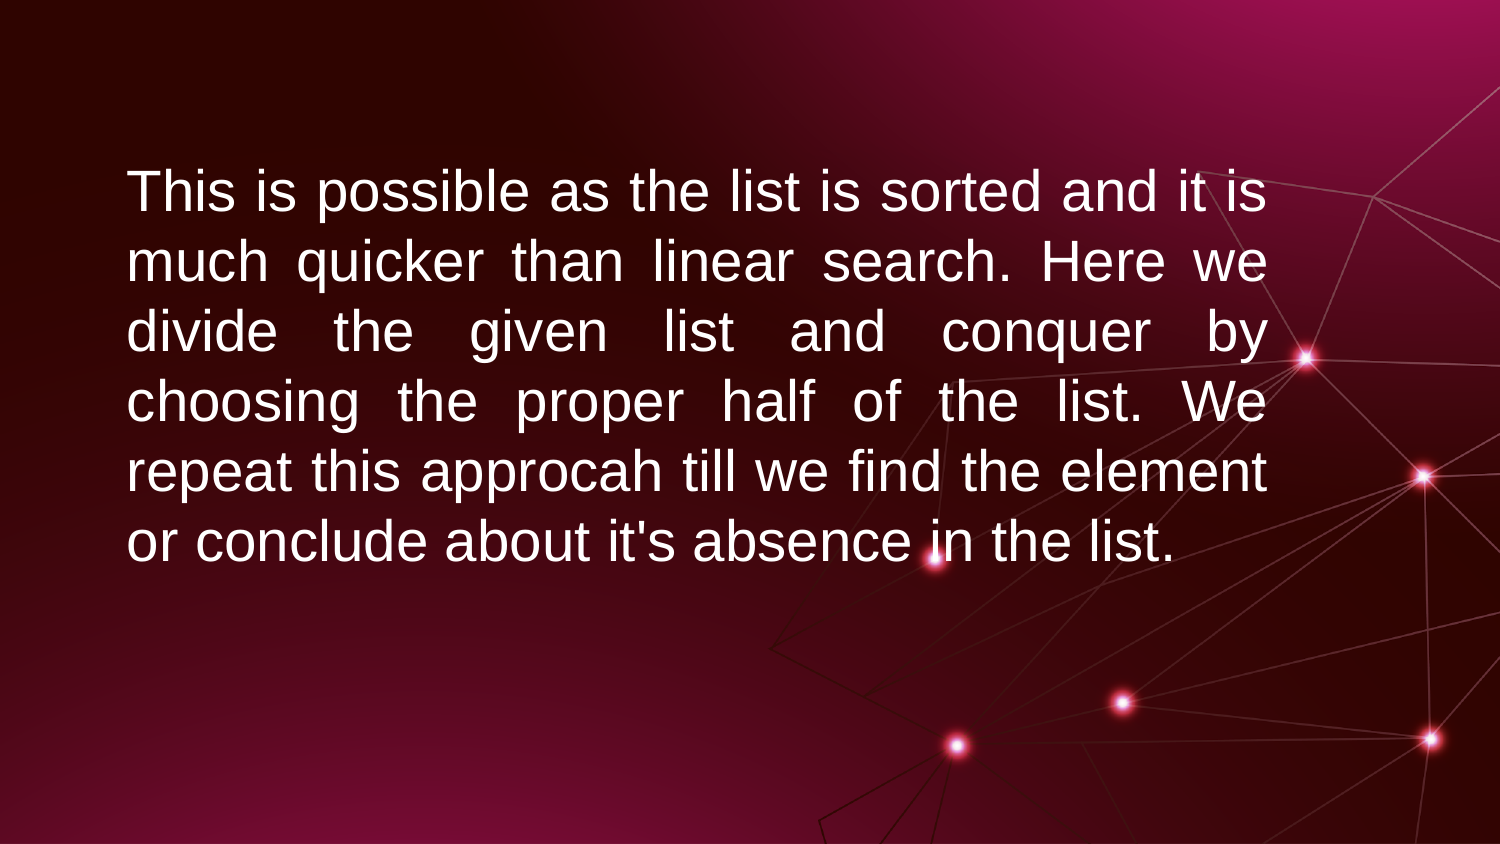

This is possible as the list is sorted and it is much quicker than linear search. Here we divide the given list and conquer by choosing the proper half of the list. We repeat this approcah till we find the element or conclude about it's absence in the list.